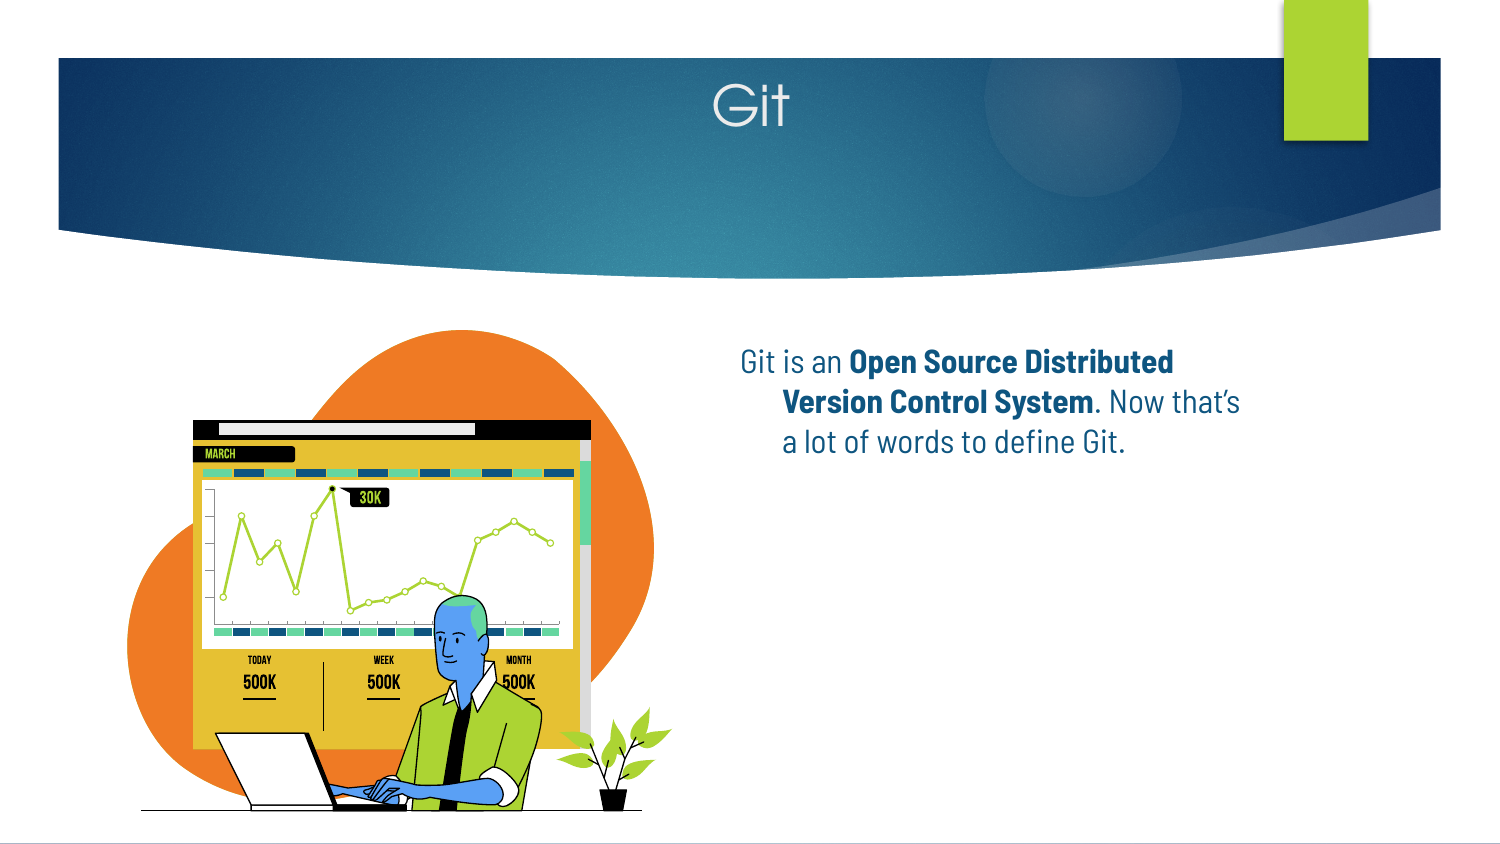

# Git
Git is an Open Source Distributed Version Control System. Now that’s a lot of words to define Git.